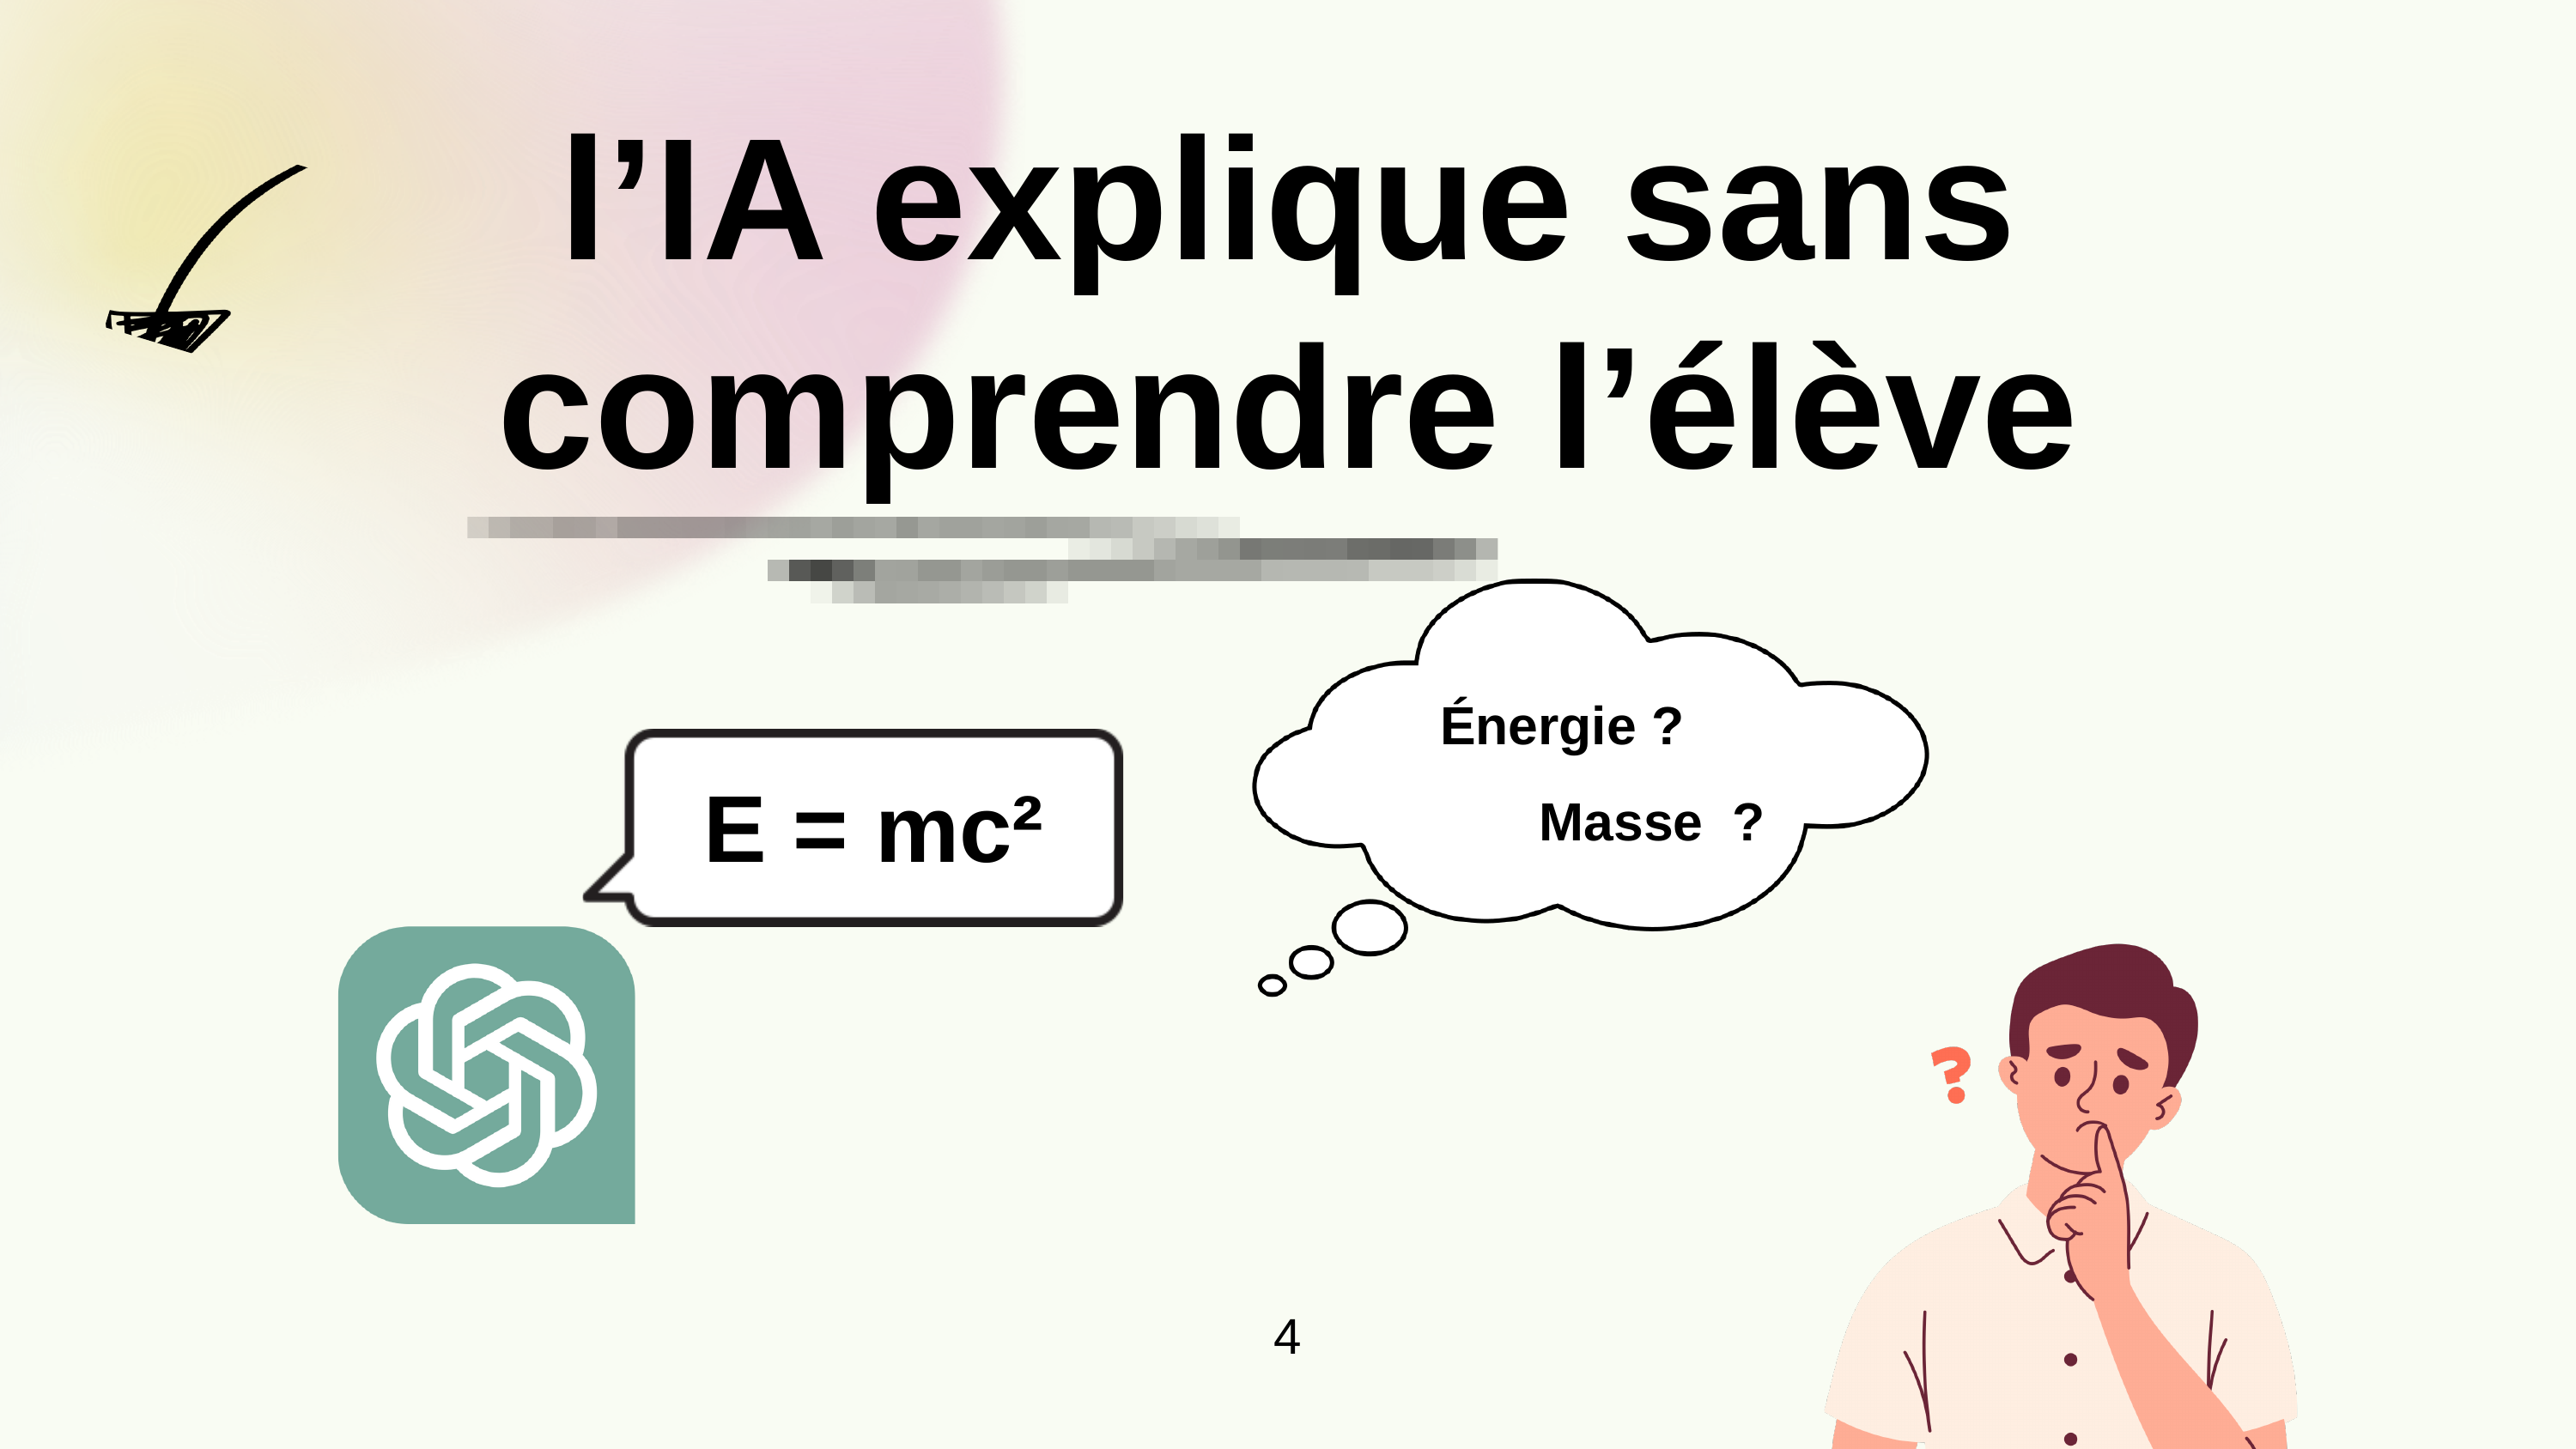

l’IA explique sans comprendre l’élève

Énergie ?

 E = mc²
Masse  ?

4